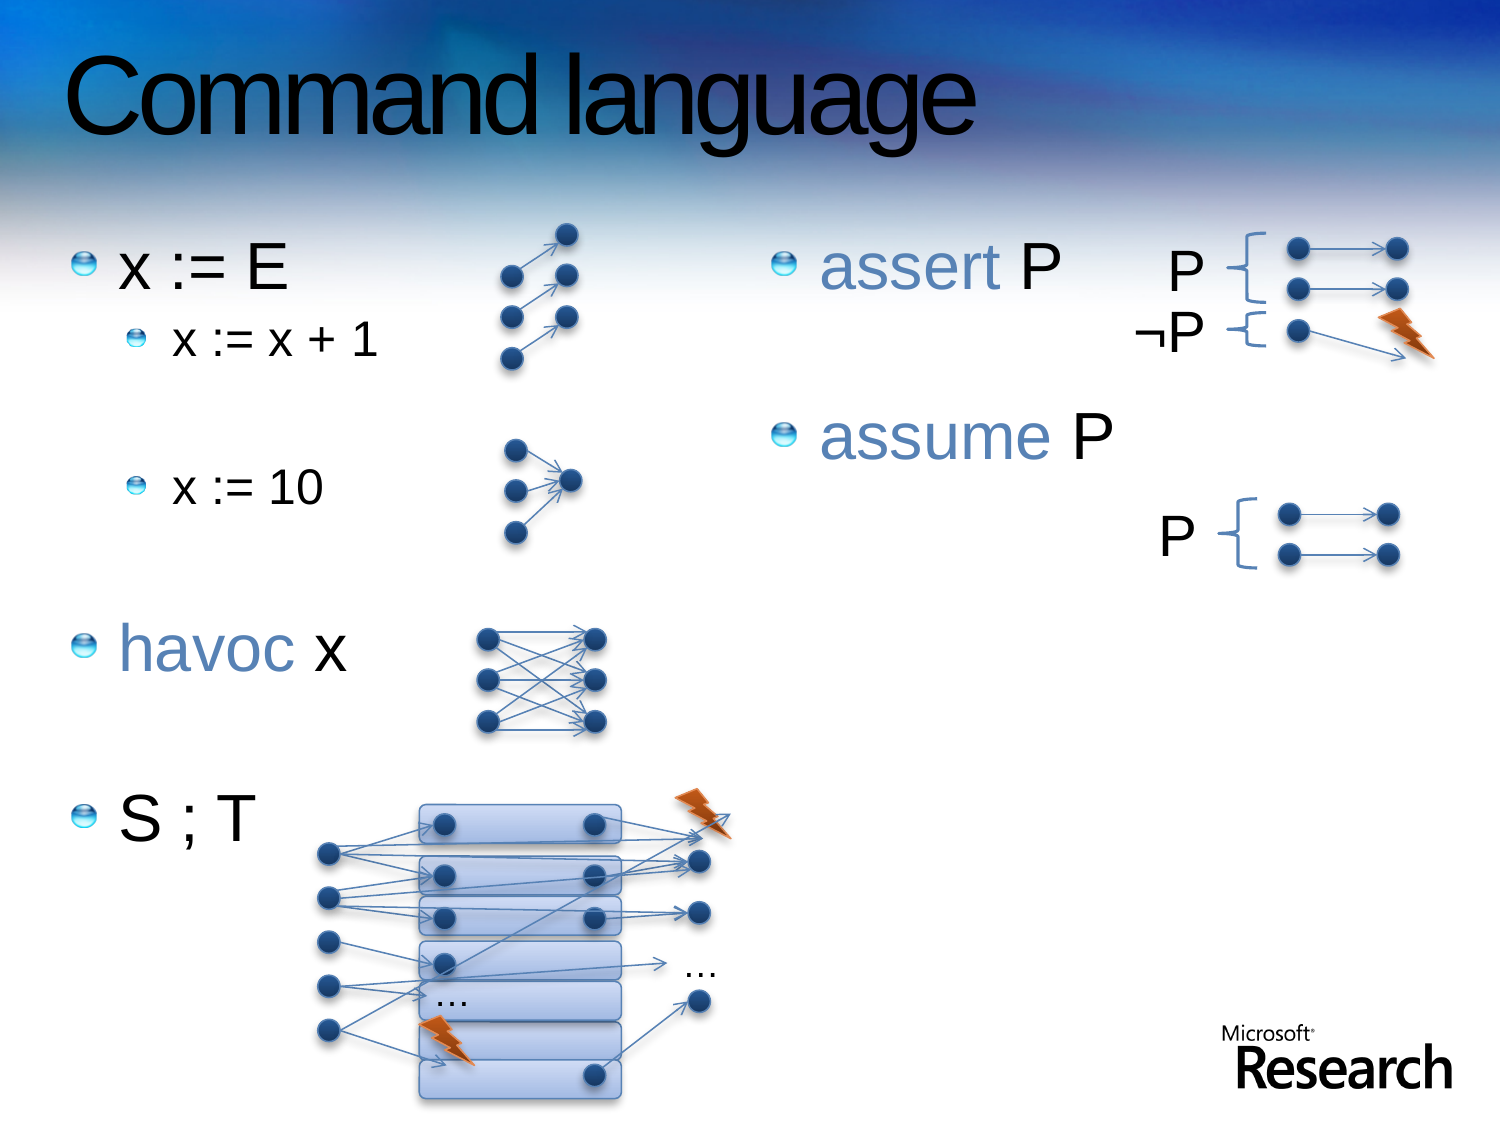

# Command language

P
x := E
x := x + 1

x := 10

havoc x

S ; T
assert P

assume P

¬P

P

…

…